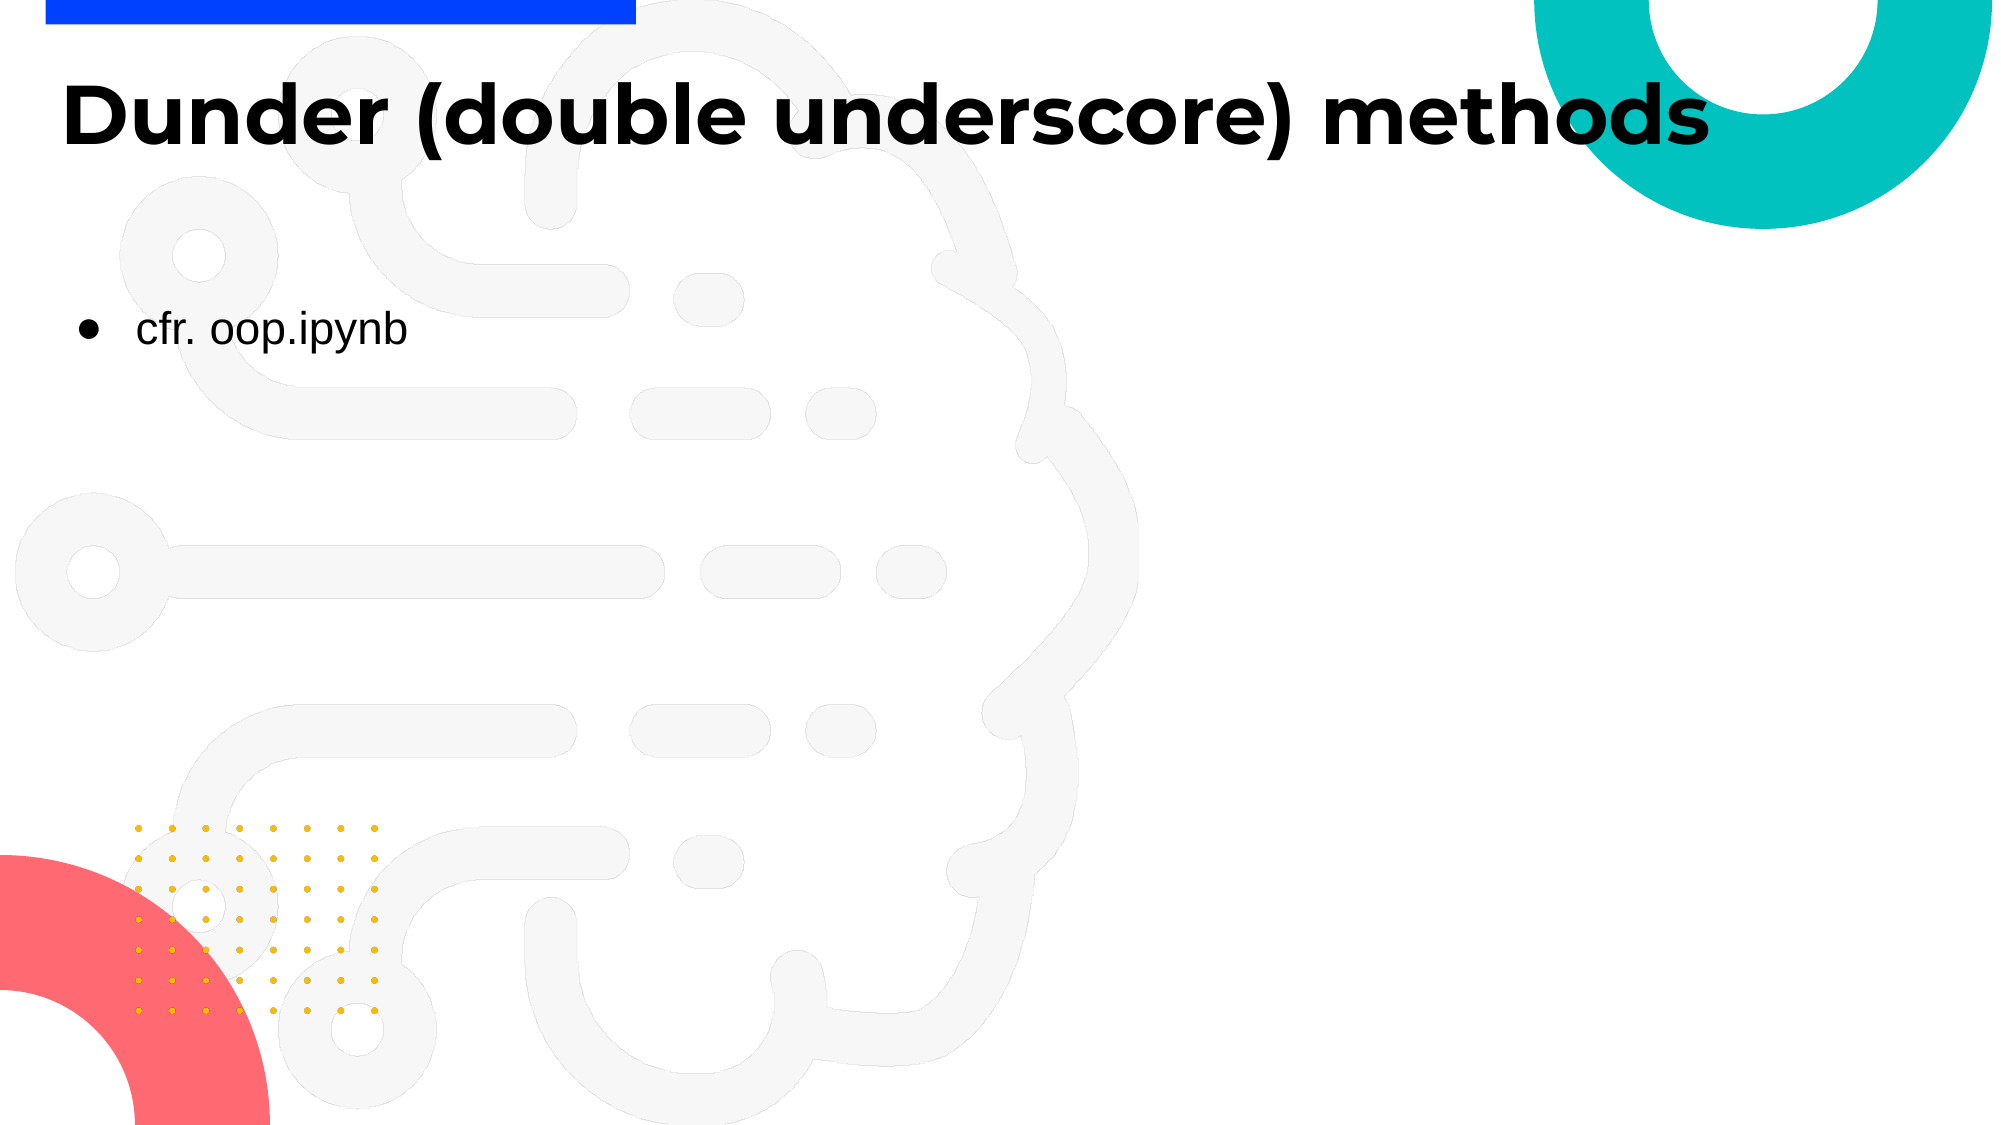

# Dunder (double underscore) methods
cfr. oop.ipynb